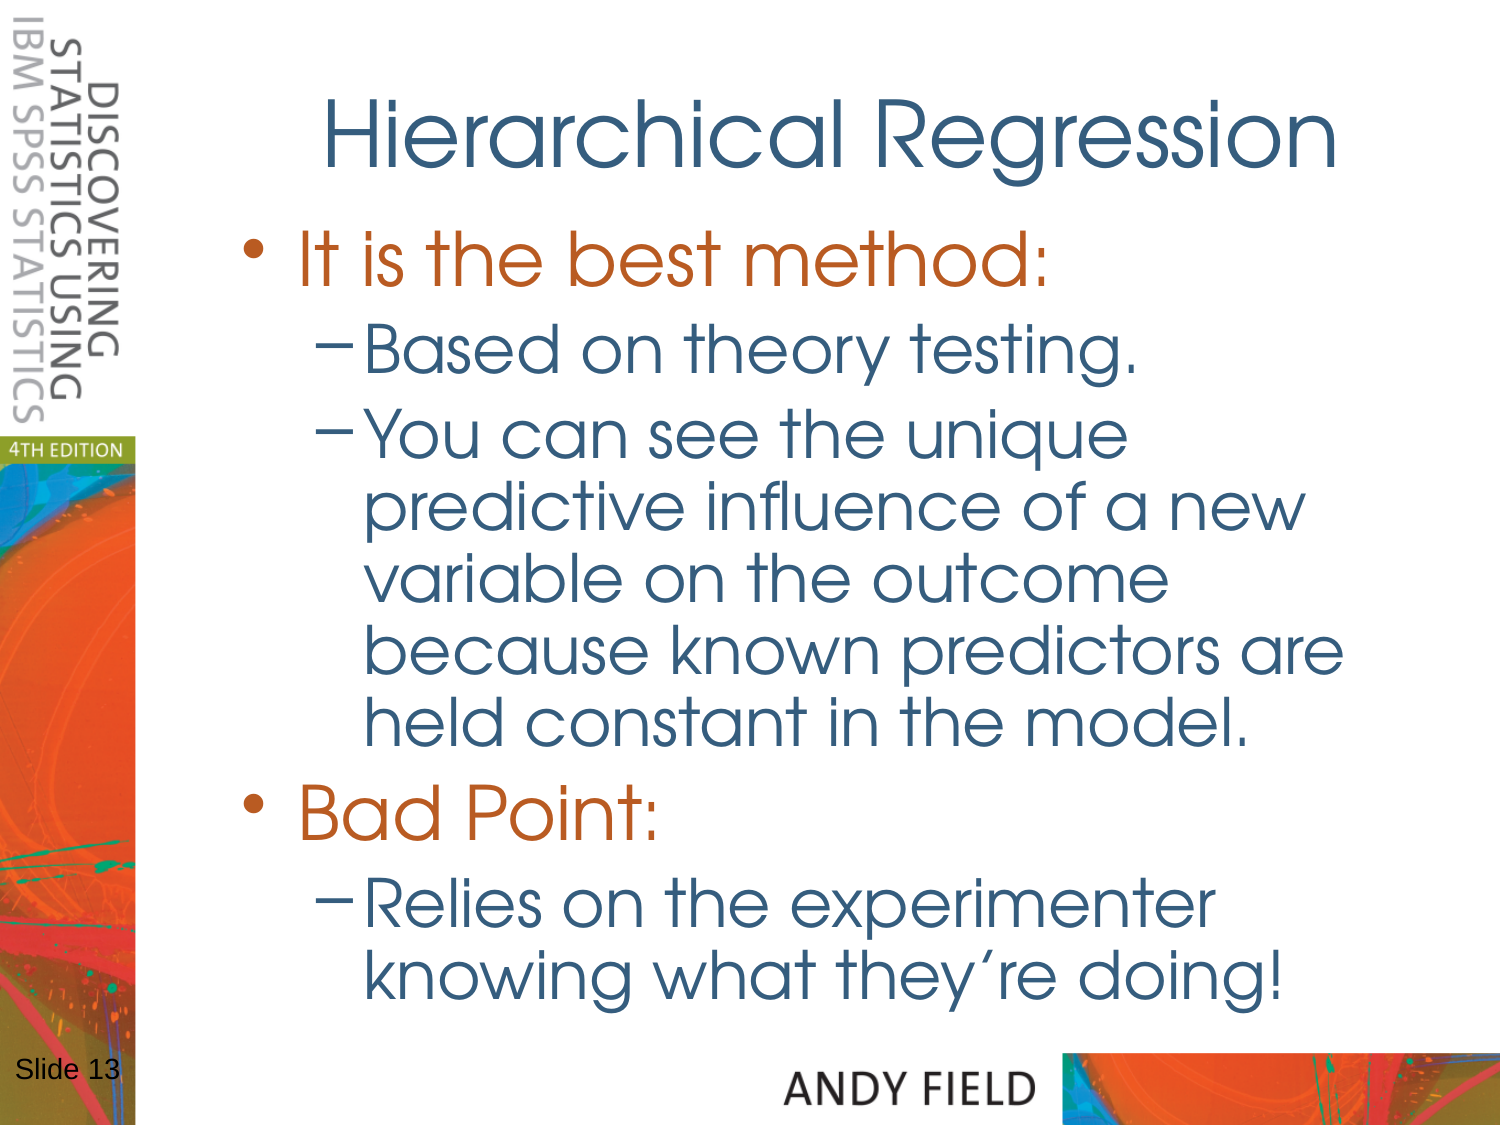

# Hierarchical Regression
It is the best method:
Based on theory testing.
You can see the unique predictive influence of a new variable on the outcome because known predictors are held constant in the model.
Bad Point:
Relies on the experimenter knowing what they’re doing!
Slide 13